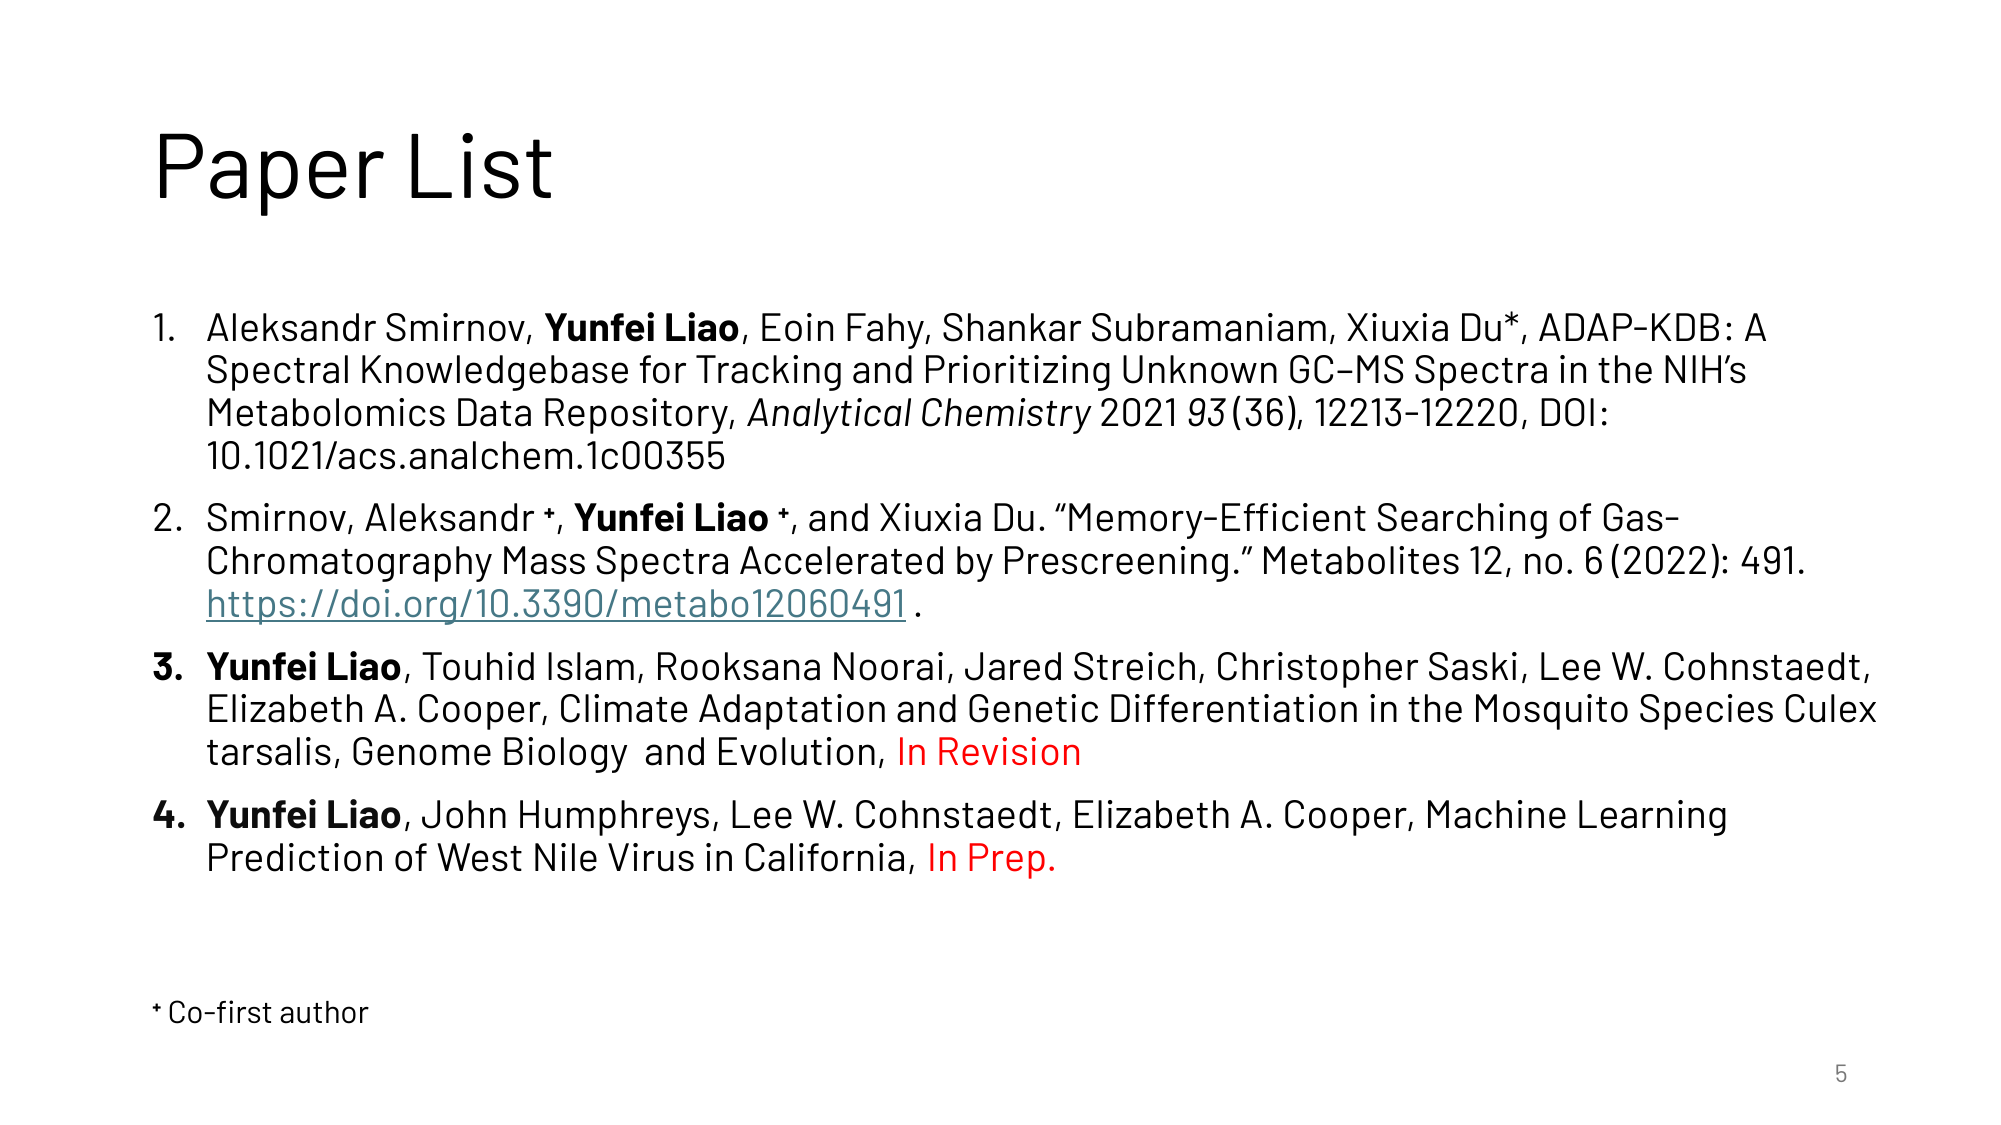

# Paper List
Aleksandr Smirnov, Yunfei Liao, Eoin Fahy, Shankar Subramaniam, Xiuxia Du*, ADAP-KDB: A Spectral Knowledgebase for Tracking and Prioritizing Unknown GC–MS Spectra in the NIH’s Metabolomics Data Repository, Analytical Chemistry 2021 93 (36), 12213-12220, DOI: 10.1021/acs.analchem.1c00355
Smirnov, Aleksandr +, Yunfei Liao +, and Xiuxia Du. “Memory-Efficient Searching of Gas-Chromatography Mass Spectra Accelerated by Prescreening.” Metabolites 12, no. 6 (2022): 491. https://doi.org/10.3390/metabo12060491.
Yunfei Liao, Touhid Islam, Rooksana Noorai, Jared Streich, Christopher Saski, Lee W. Cohnstaedt, Elizabeth A. Cooper, Climate Adaptation and Genetic Differentiation in the Mosquito Species Culex tarsalis, Genome Biology  and Evolution, In Revision
Yunfei Liao, John Humphreys, Lee W. Cohnstaedt, Elizabeth A. Cooper, Machine Learning Prediction of West Nile Virus in California, In Prep.

+ Co-first author
5